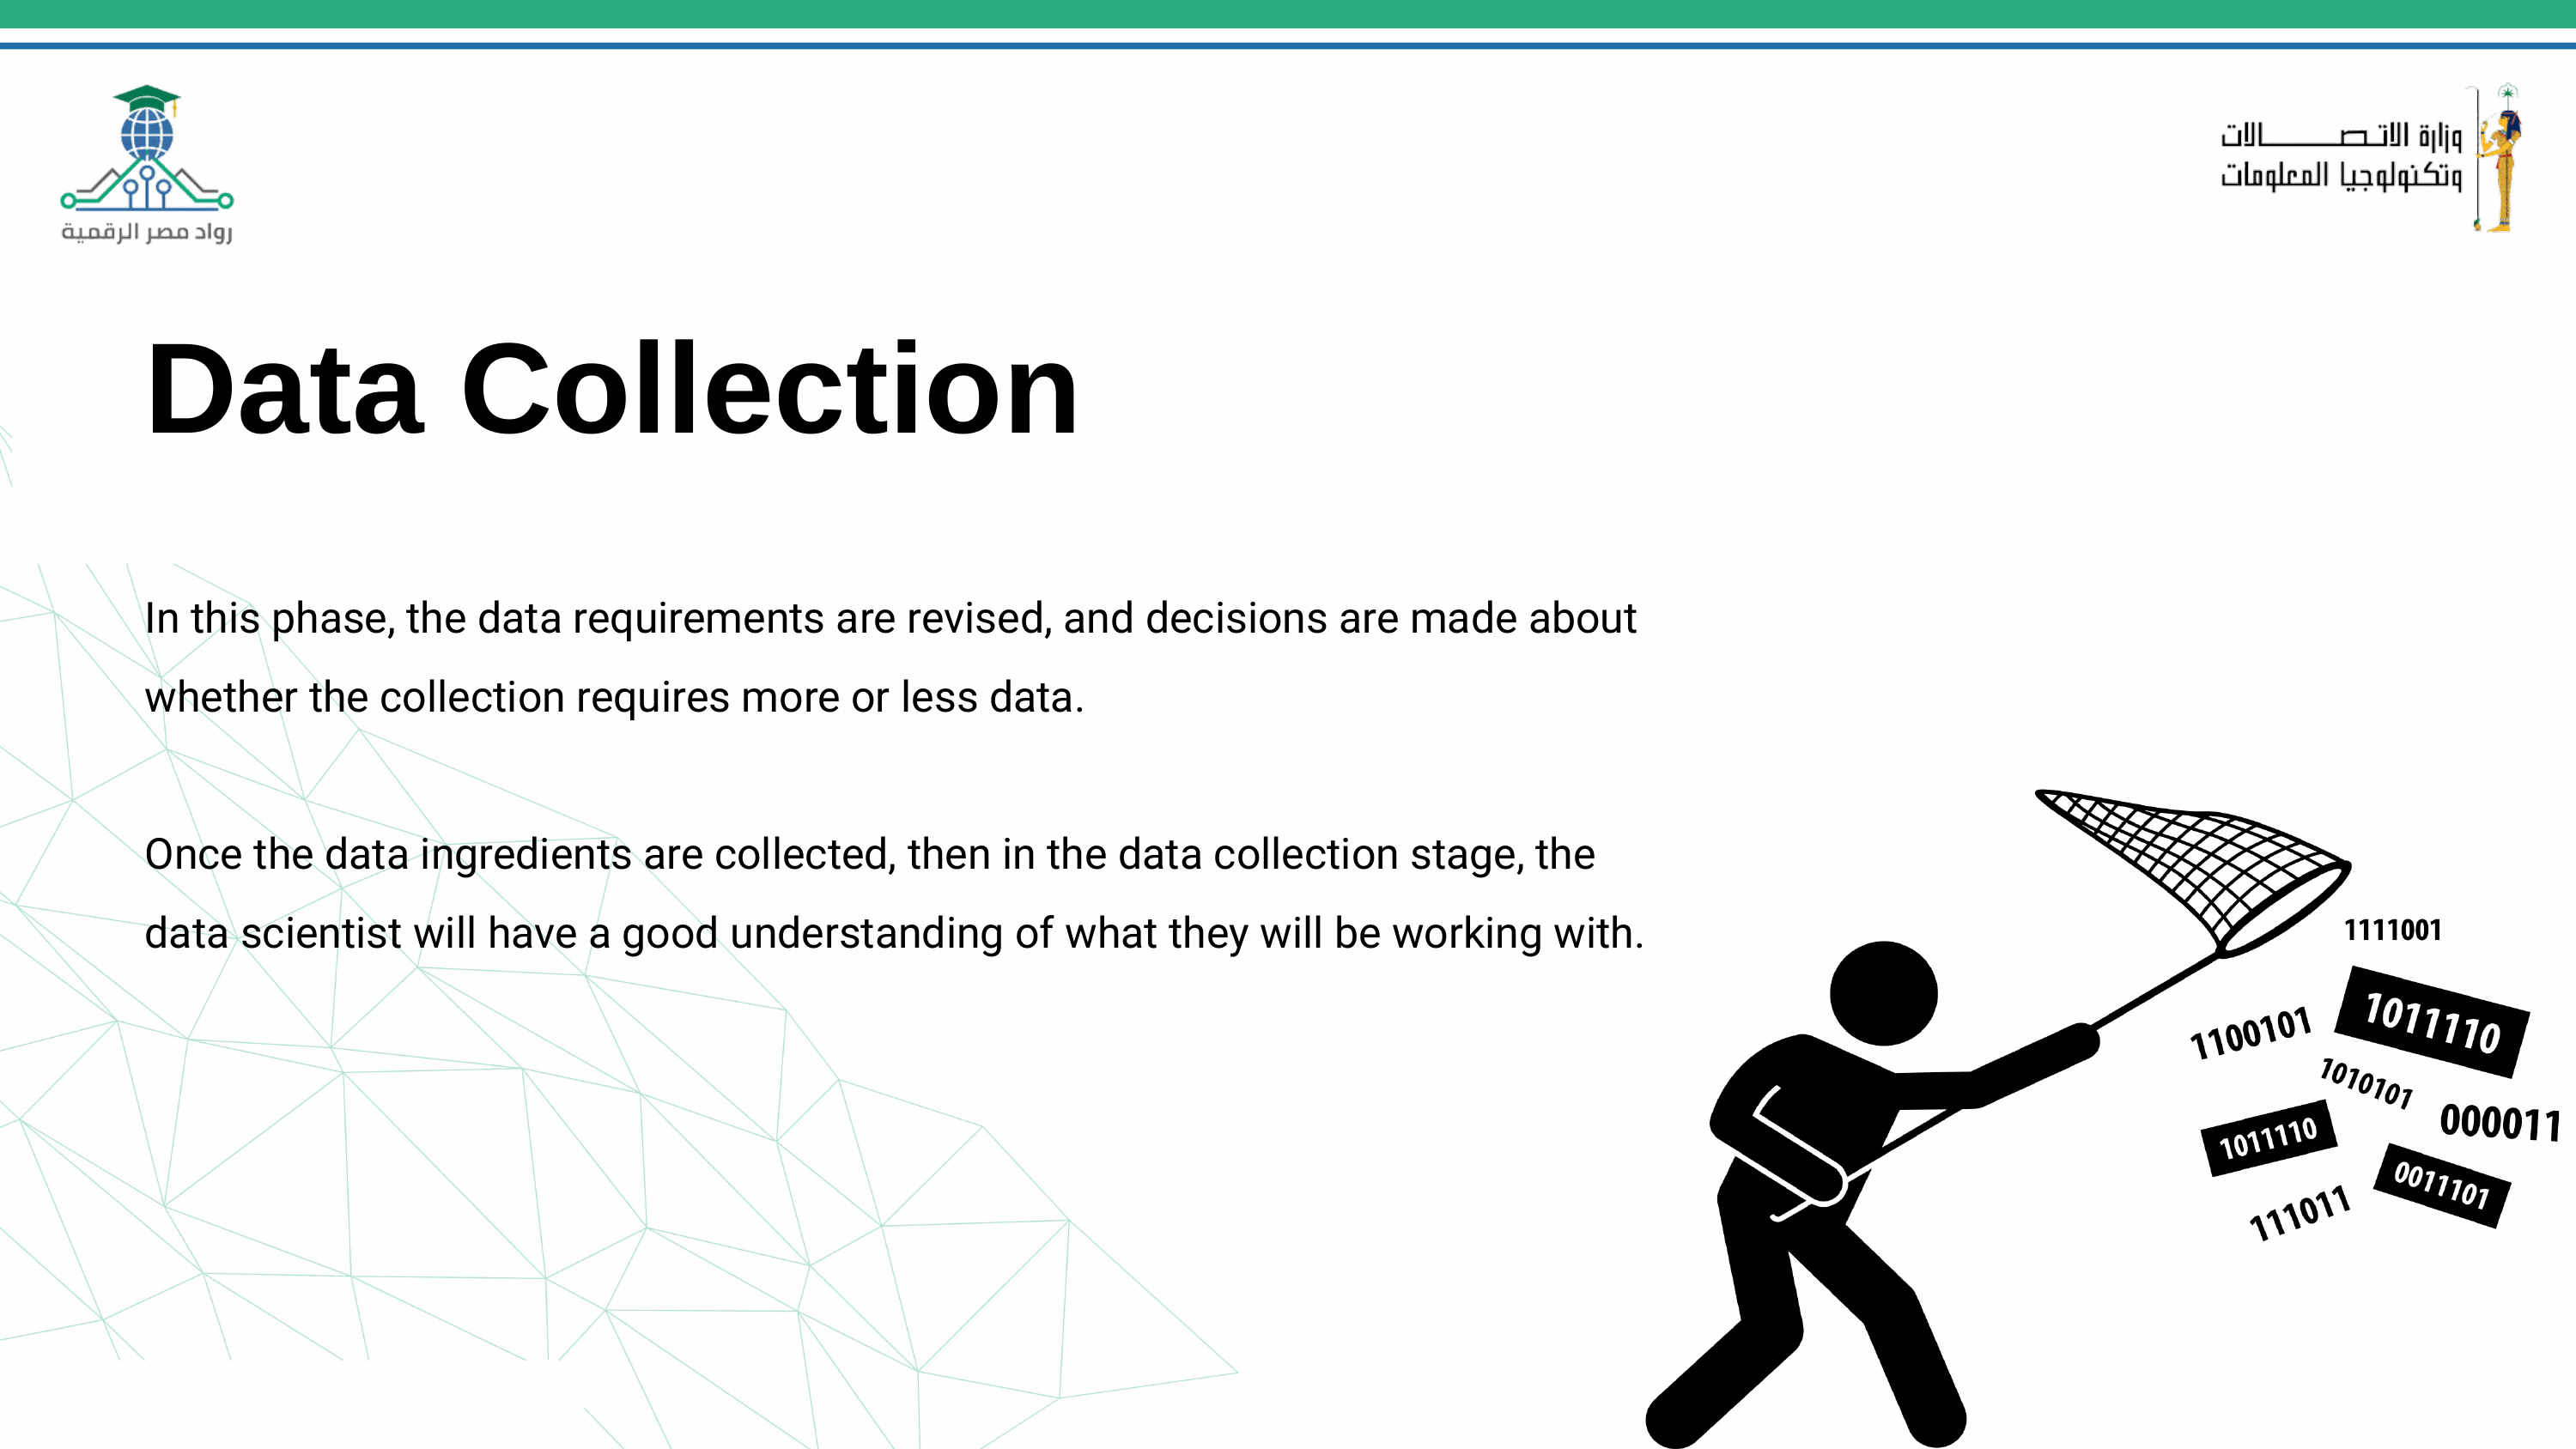

Data Collection
In this phase, the data requirements are revised, and decisions are made about whether the collection requires more or less data.

Once the data ingredients are collected, then in the data collection stage, the data scientist will have a good understanding of what they will be working with.